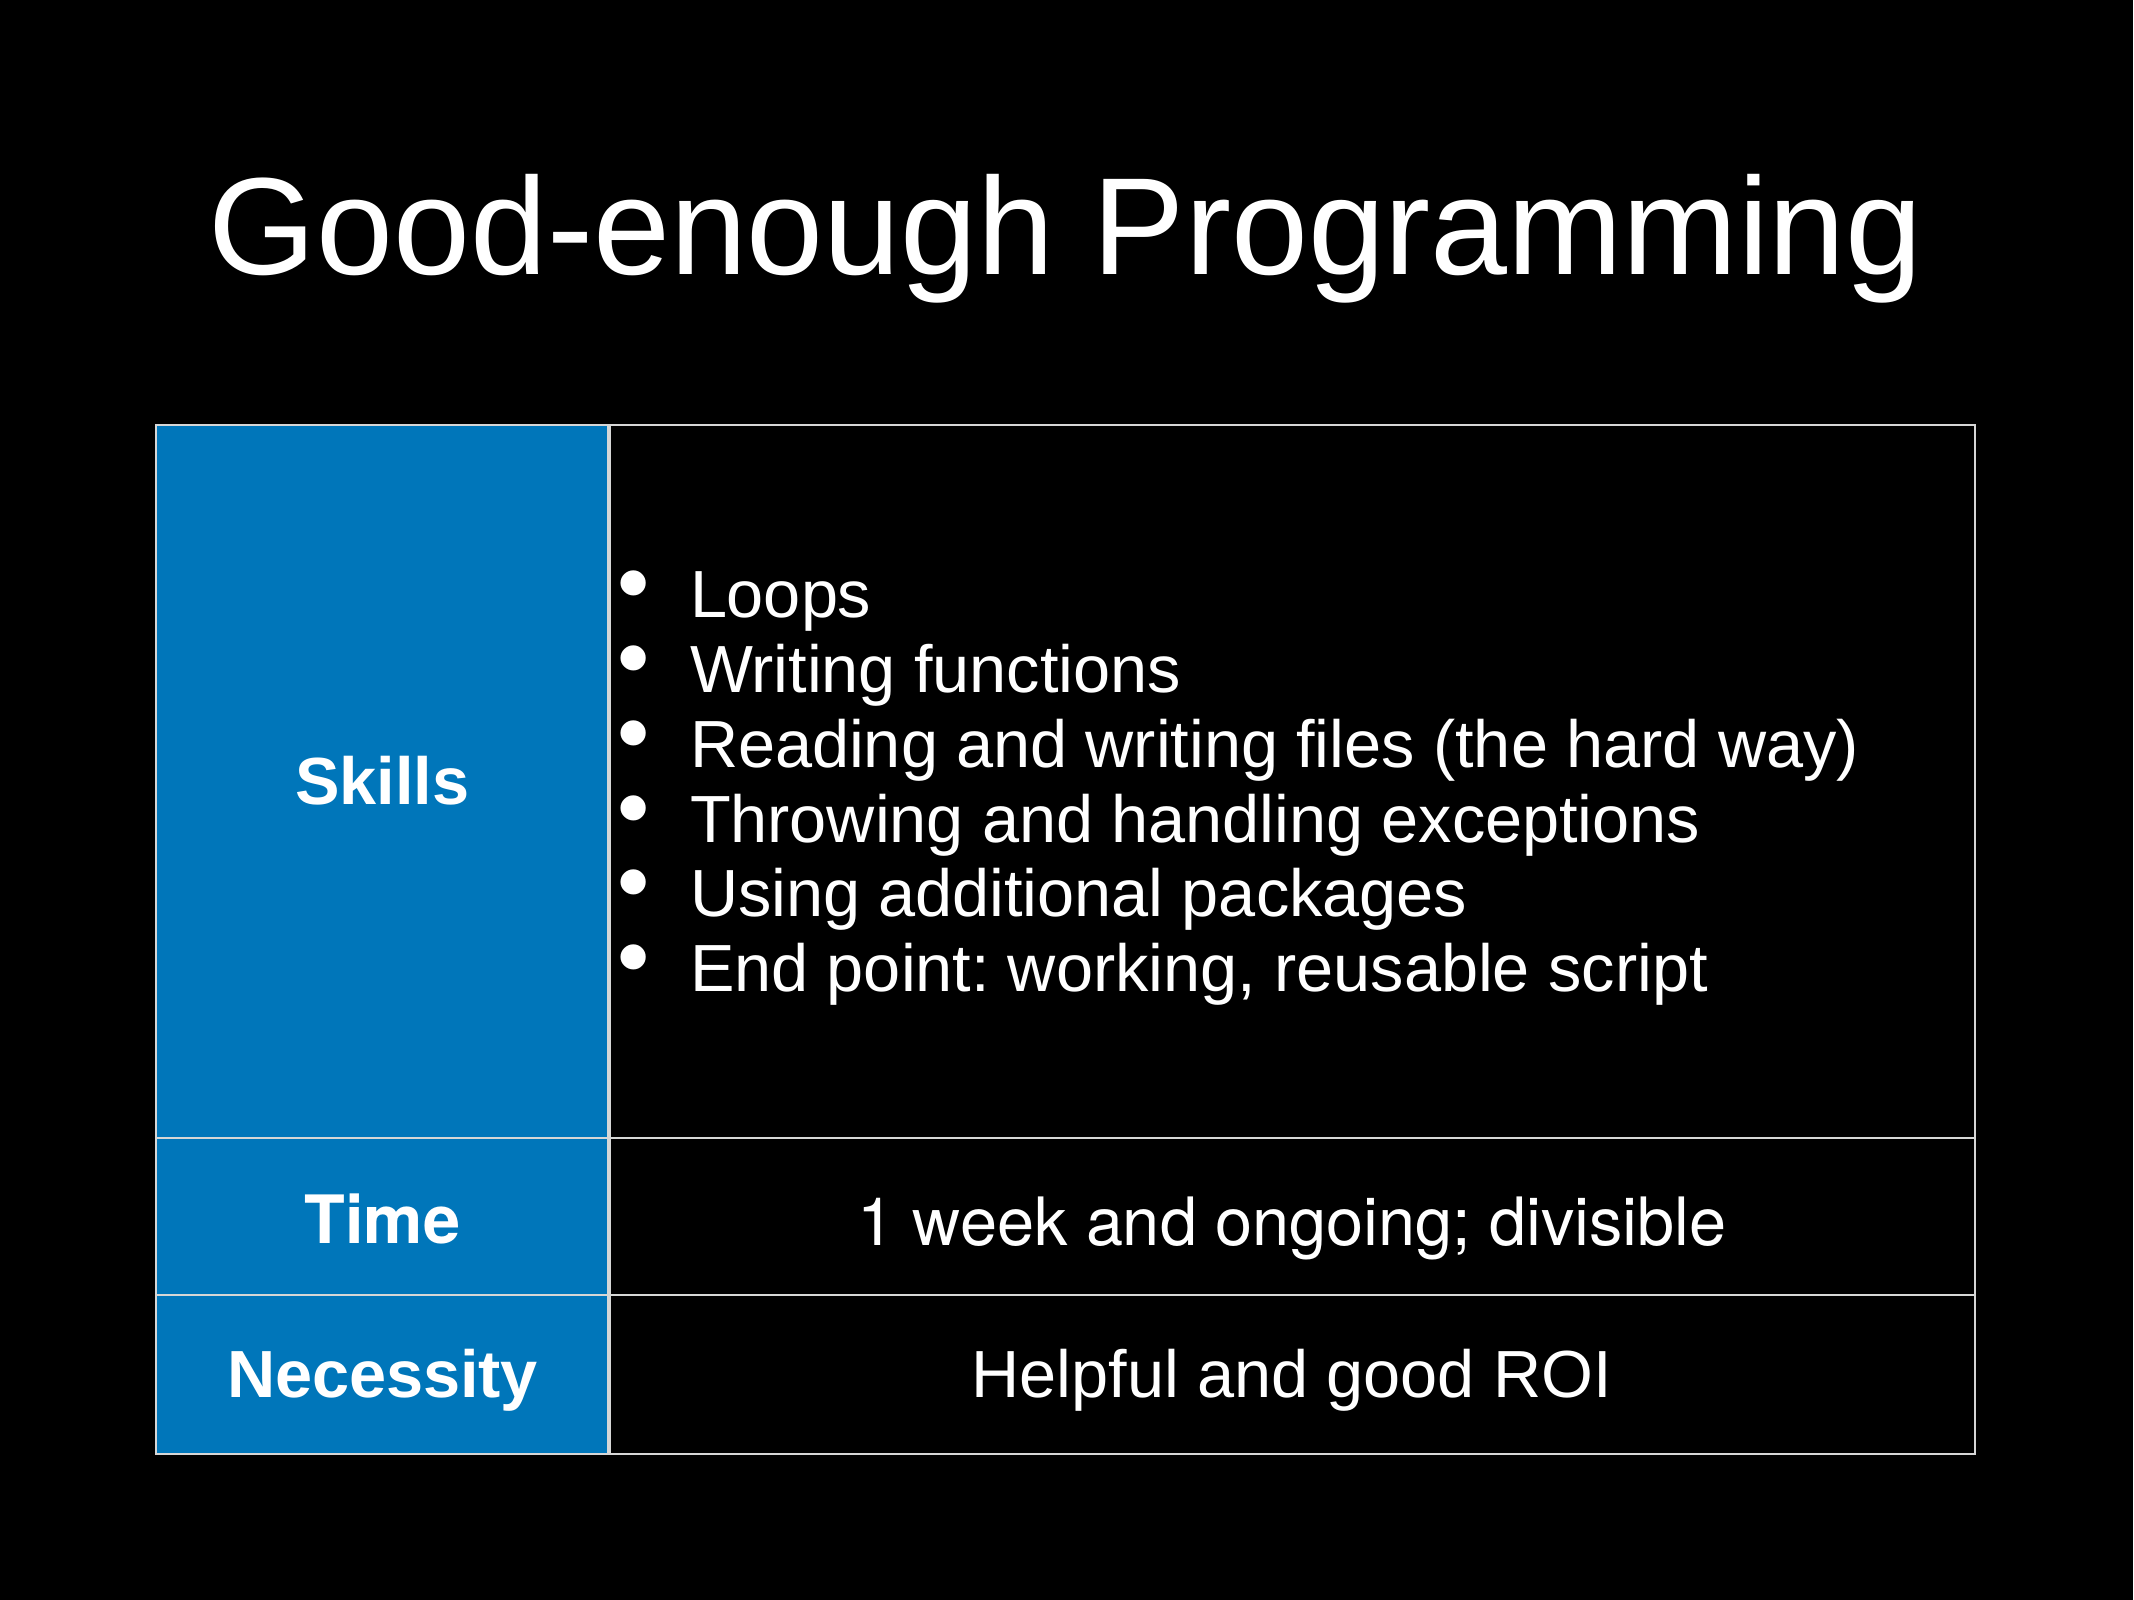

# Good-enough Programming
| Skills | Loops Writing functions Reading and writing files (the hard way) Throwing and handling exceptions Using additional packages End point: working, reusable script |
| --- | --- |
| Time | 1 week and ongoing; divisible |
| Necessity | Helpful and good ROI |